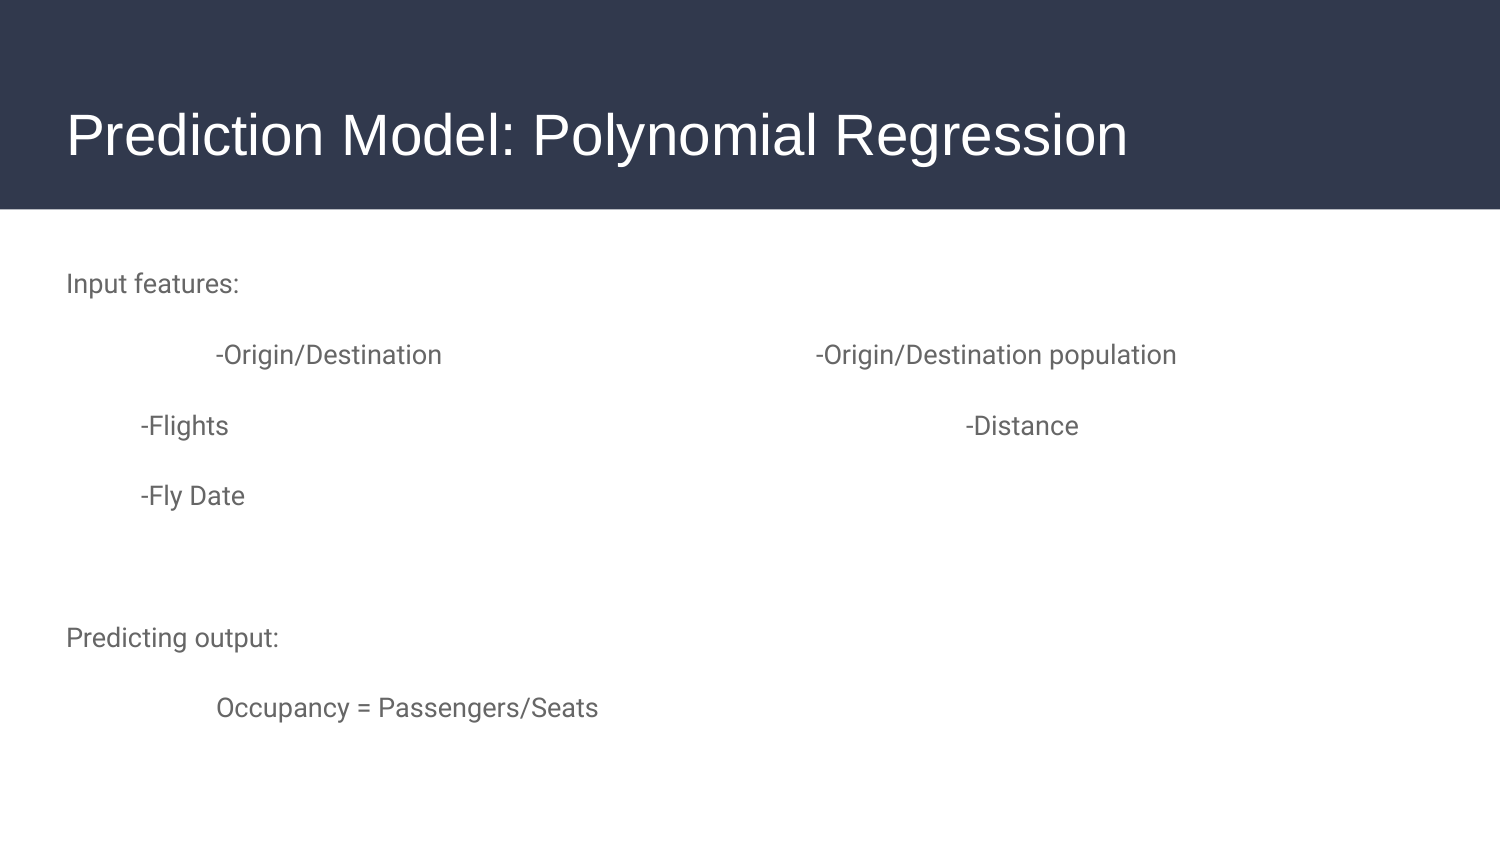

# Prediction Model: Polynomial Regression
Input features:
	-Origin/Destination			-Origin/Destination population
-Flights					-Distance
-Fly Date

Predicting output:
	Occupancy = Passengers/Seats